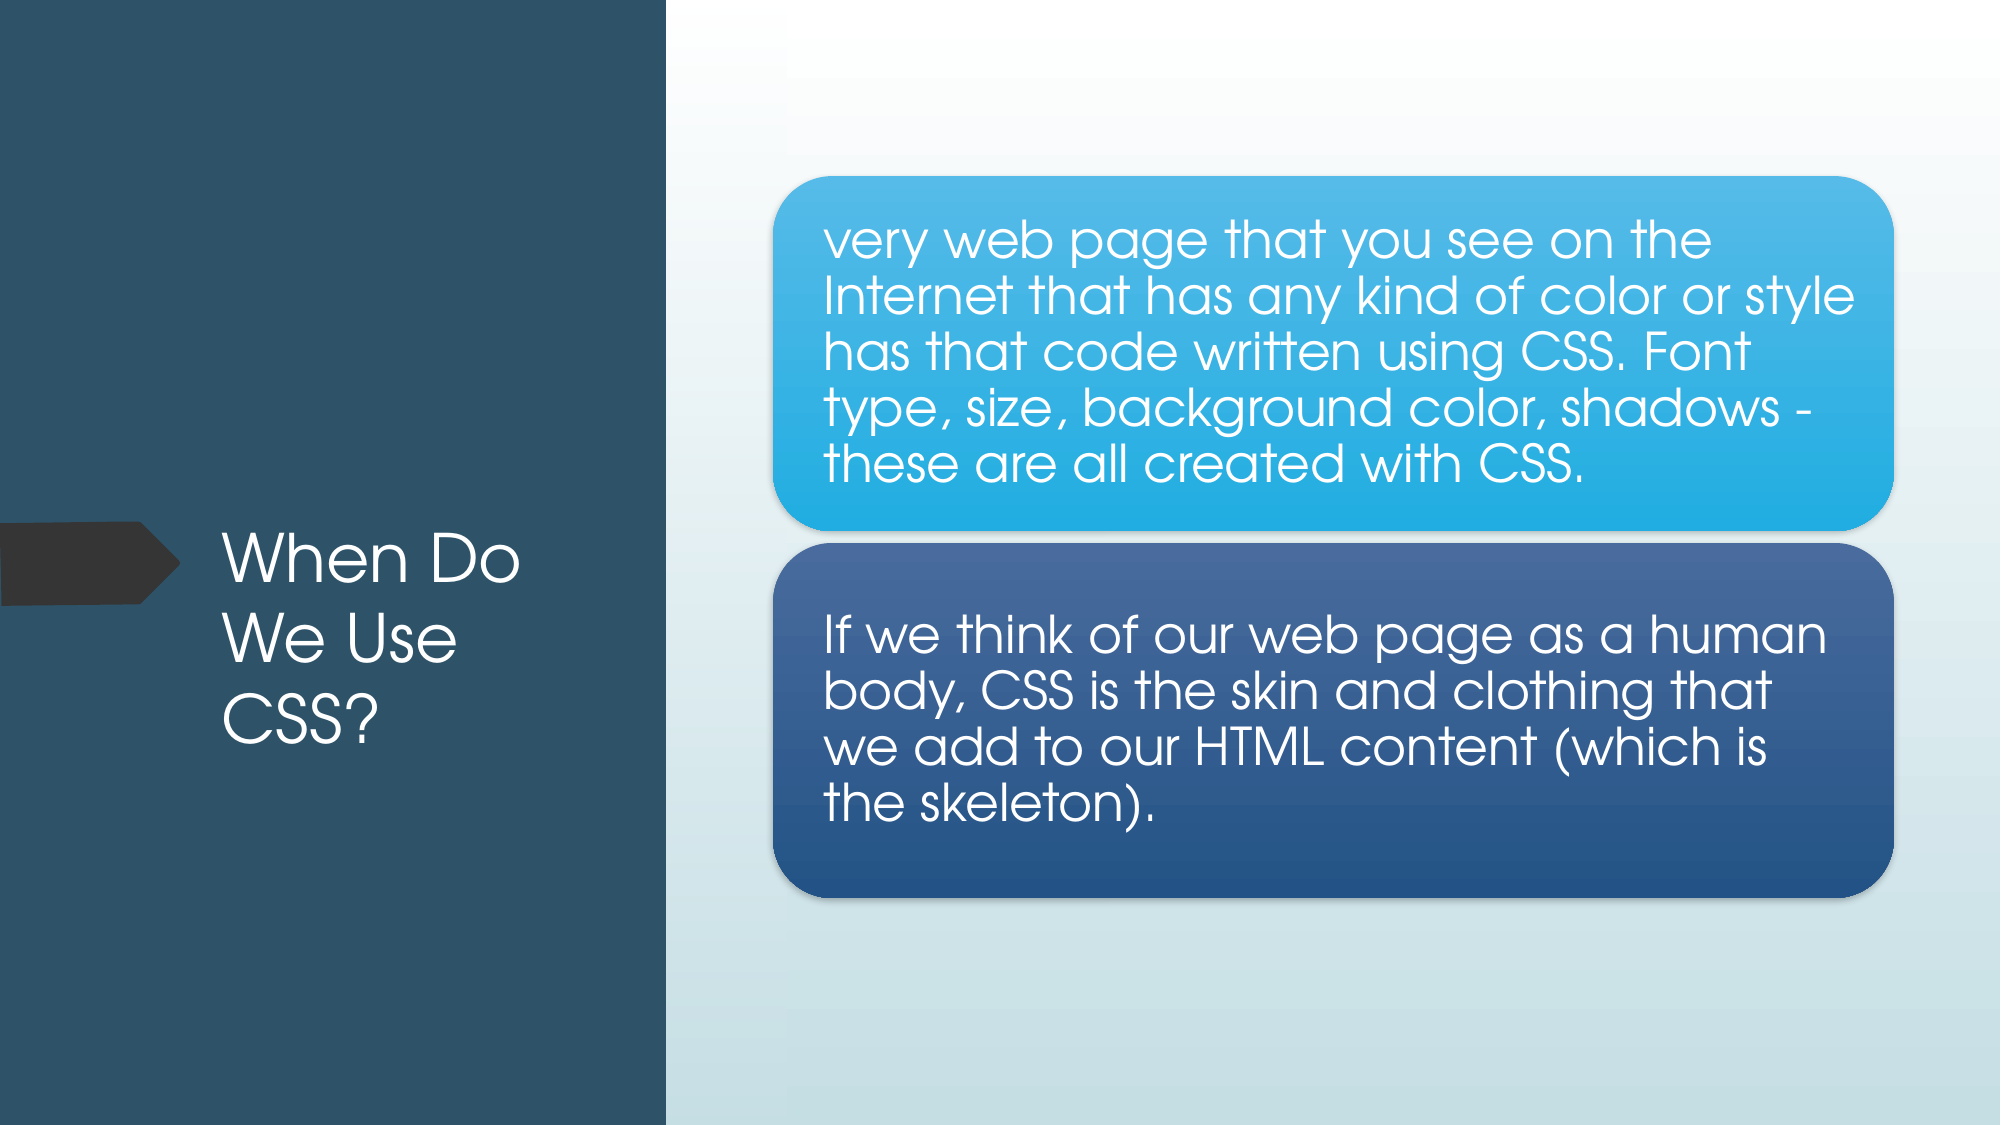

very web page that you see on the Internet that has any kind of color or style has that code written using CSS. Font type, size, background color, shadows - these are all created with CSS.
If we think of our web page as a human body, CSS is the skin and clothing that we add to our HTML content (which is the skeleton).
# When Do We Use CSS?